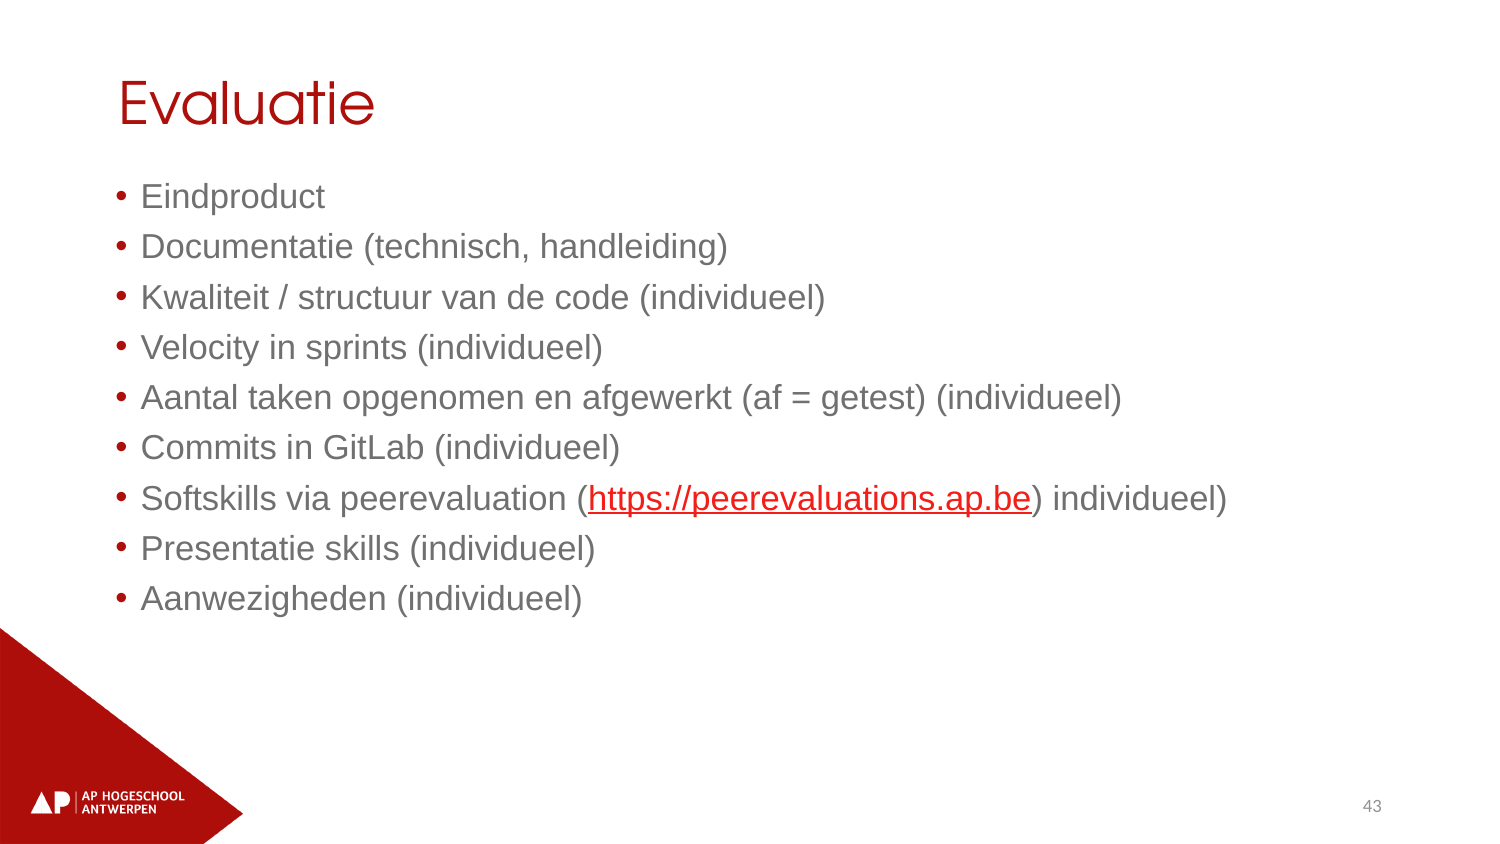

# Evaluatie
Eindproduct
Documentatie (technisch, handleiding)
Kwaliteit / structuur van de code (individueel)
Velocity in sprints (individueel)
Aantal taken opgenomen en afgewerkt (af = getest) (individueel)
Commits in GitLab (individueel)
Softskills via peerevaluation (https://peerevaluations.ap.be) individueel)
Presentatie skills (individueel)
Aanwezigheden (individueel)

43